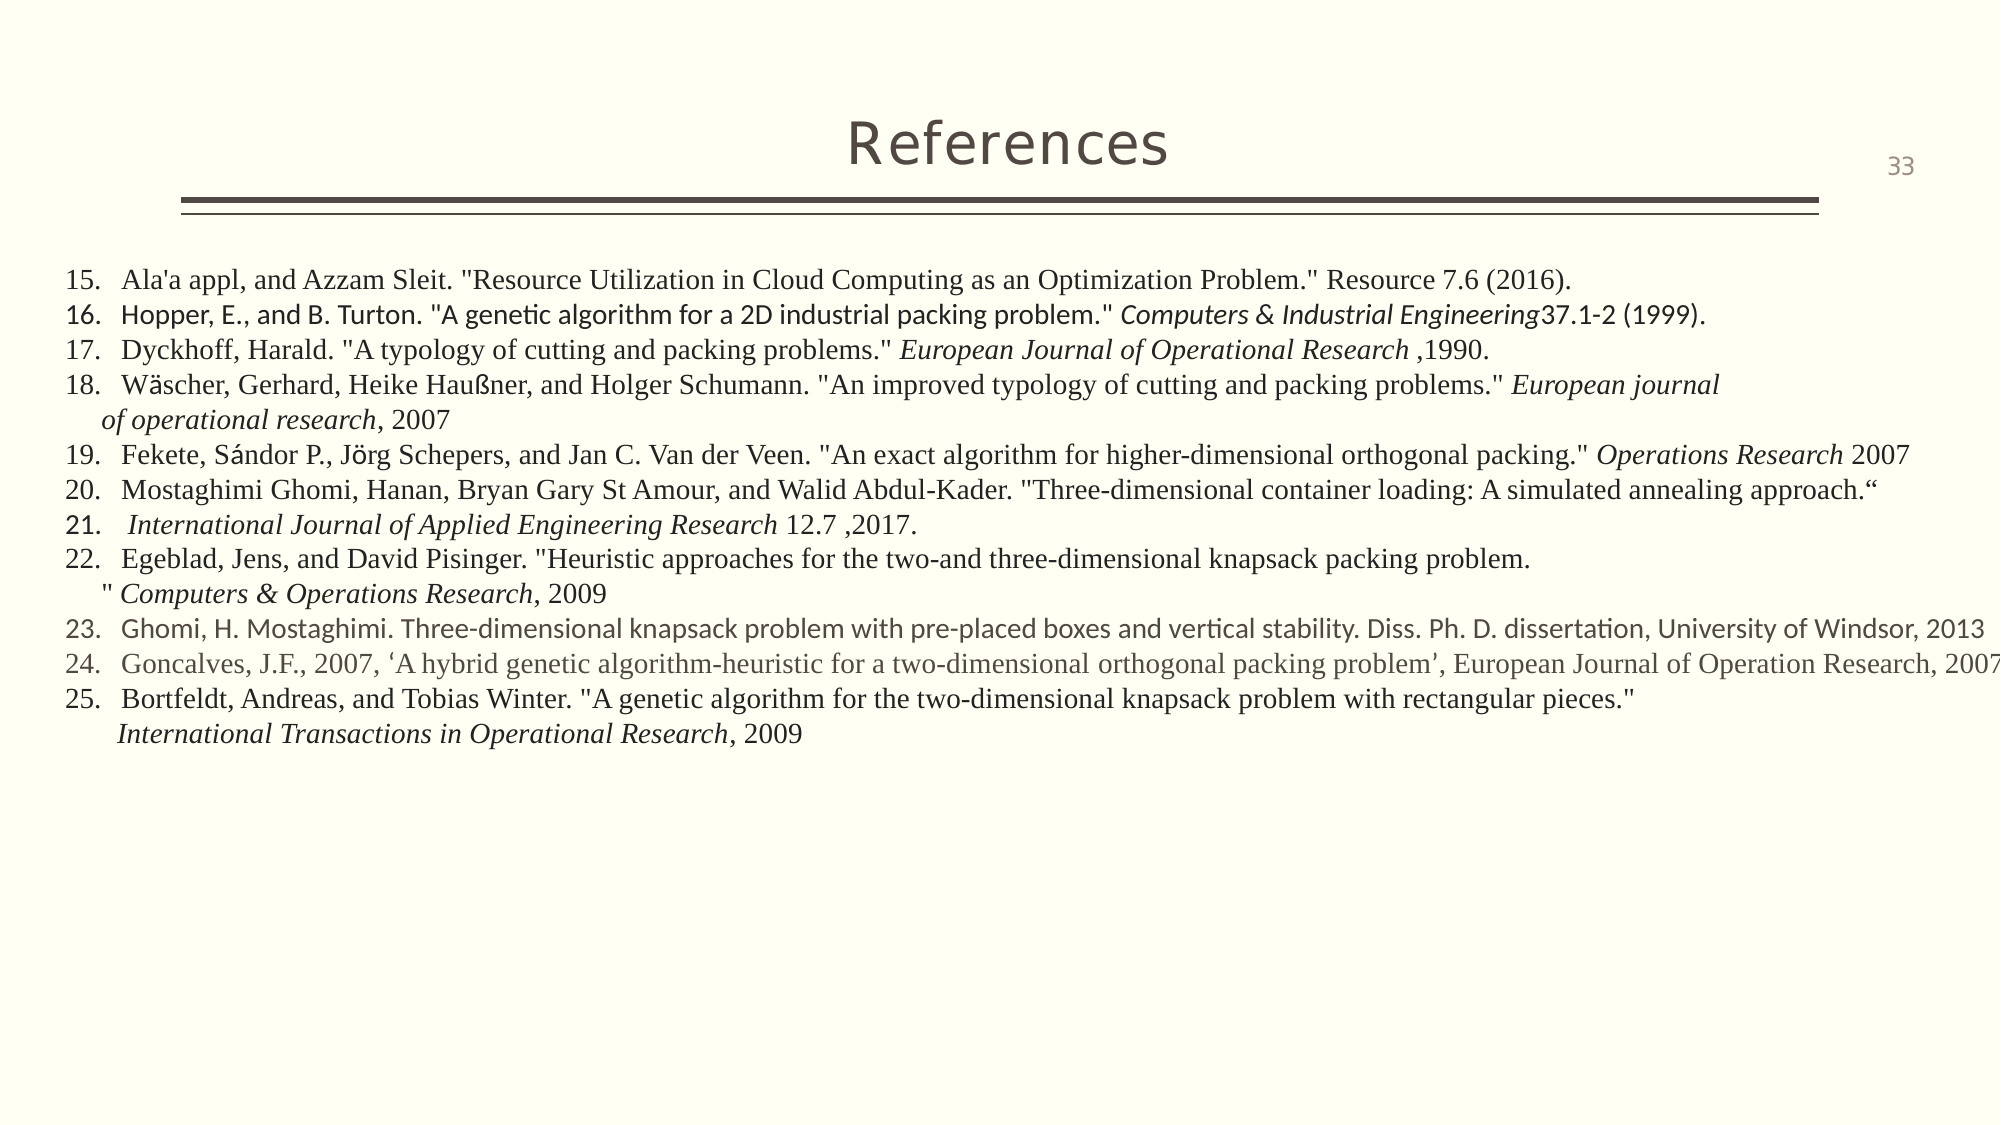

References
33
Ala'a appl, and Azzam Sleit. "Resource Utilization in Cloud Computing as an Optimization Problem." Resource 7.6 (2016).
Hopper, E., and B. Turton. "A genetic algorithm for a 2D industrial packing problem." Computers & Industrial Engineering37.1-2 (1999).
Dyckhoff, Harald. "A typology of cutting and packing problems." European Journal of Operational Research ,1990.
Wäscher, Gerhard, Heike Haußner, and Holger Schumann. "An improved typology of cutting and packing problems." European journal
     of operational research, 2007‏
Fekete, Sándor P., Jörg Schepers, and Jan C. Van der Veen. "An exact algorithm for higher-dimensional orthogonal packing." Operations Research 2007
Mostaghimi Ghomi, Hanan, Bryan Gary St Amour, and Walid Abdul-Kader. "Three-dimensional container loading: A simulated annealing approach.“
 International Journal of Applied Engineering Research 12.7 ,2017.
Egeblad, Jens, and David Pisinger. "Heuristic approaches for the two-and three-dimensional knapsack packing problem.
     " Computers & Operations Research, 2009
Ghomi, H. Mostaghimi. Three-dimensional knapsack problem with pre-placed boxes and vertical stability. Diss. Ph. D. dissertation, University of Windsor, 2013
Goncalves, J.F., 2007, ‘A hybrid genetic algorithm-heuristic for a two-dimensional orthogonal packing problem’, European Journal of Operation Research, 2007.
Bortfeldt, Andreas, and Tobias Winter. "A genetic algorithm for the two-dimensional knapsack problem with rectangular pieces."
        International Transactions in Operational Research, 2009